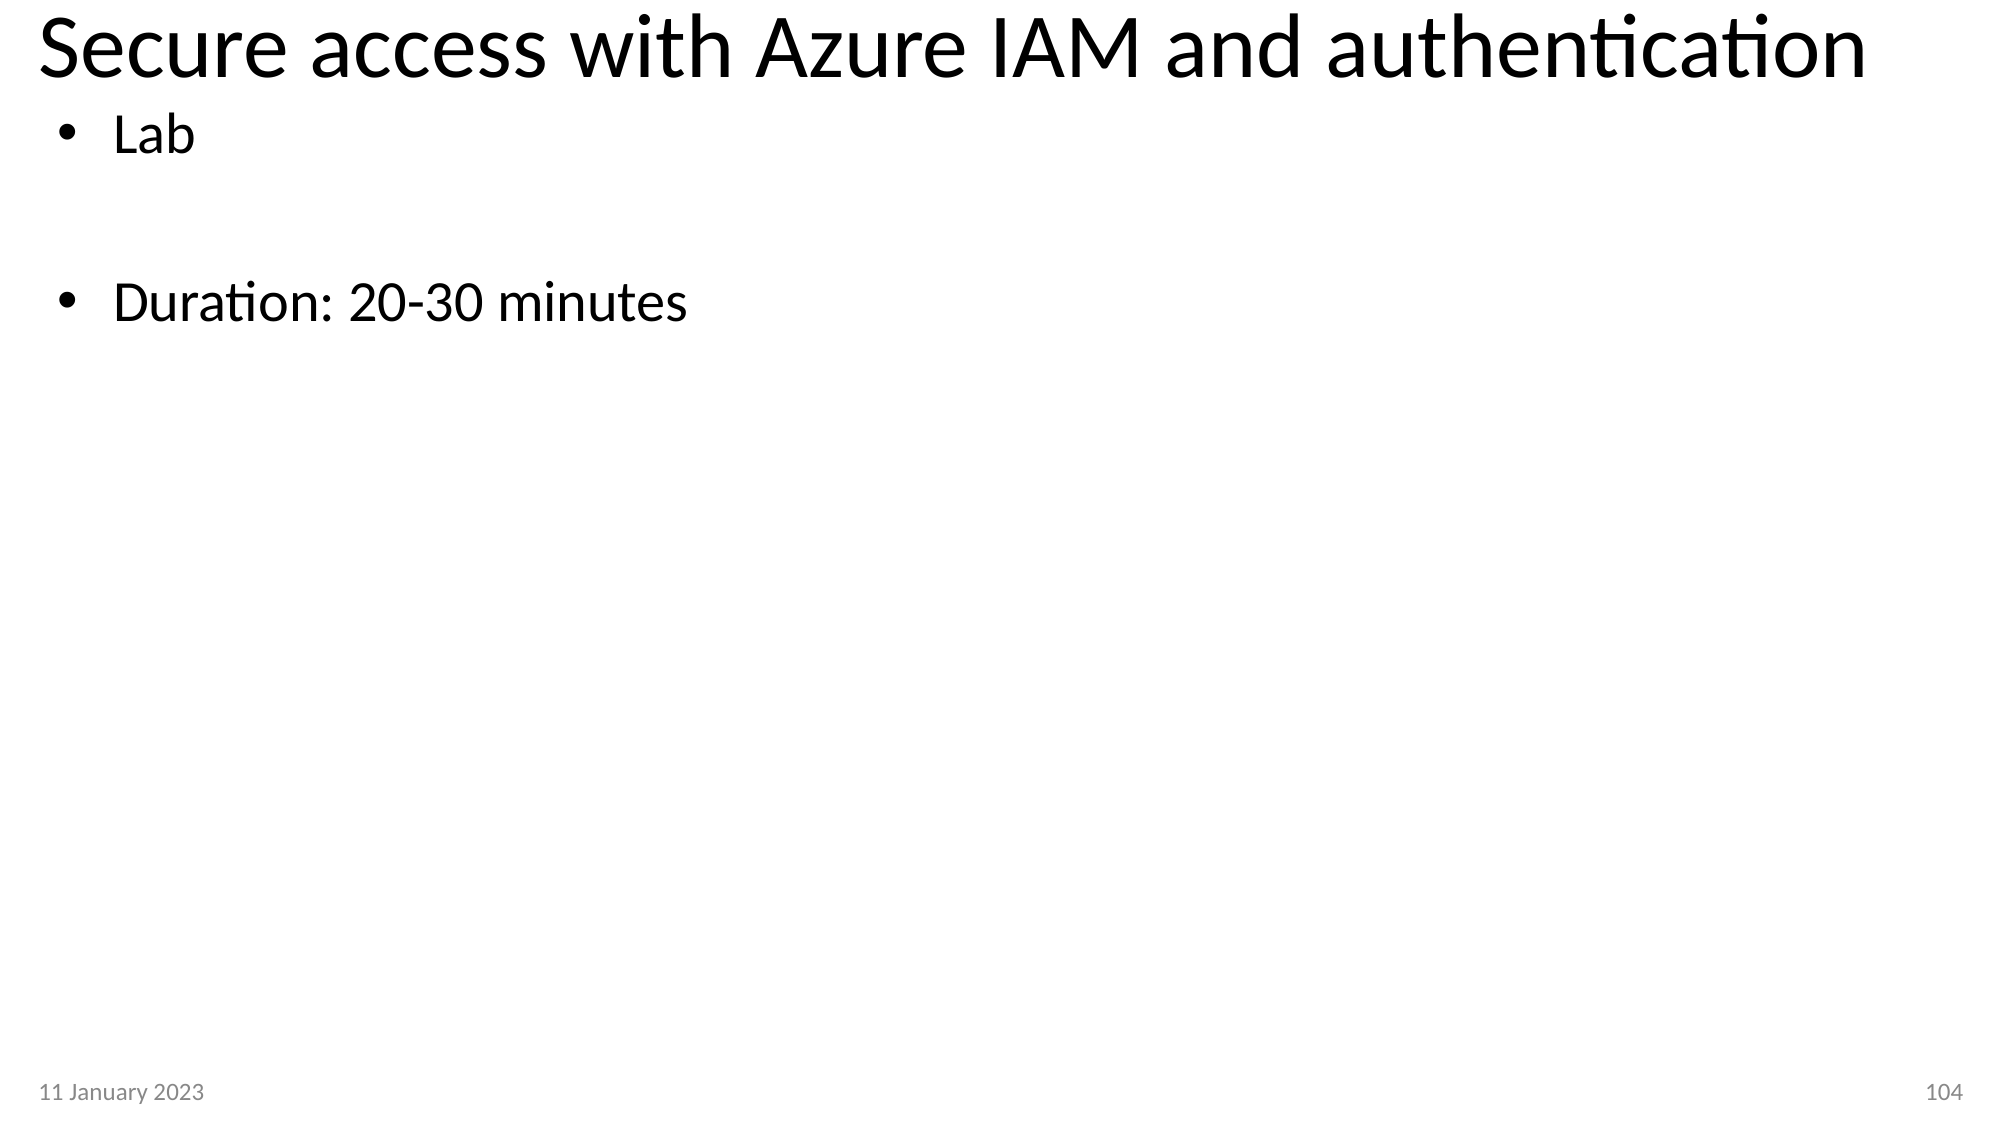

# Secure access with Azure IAM and authentication
Lab

Duration: 20-30 minutes

11 January 2023
104